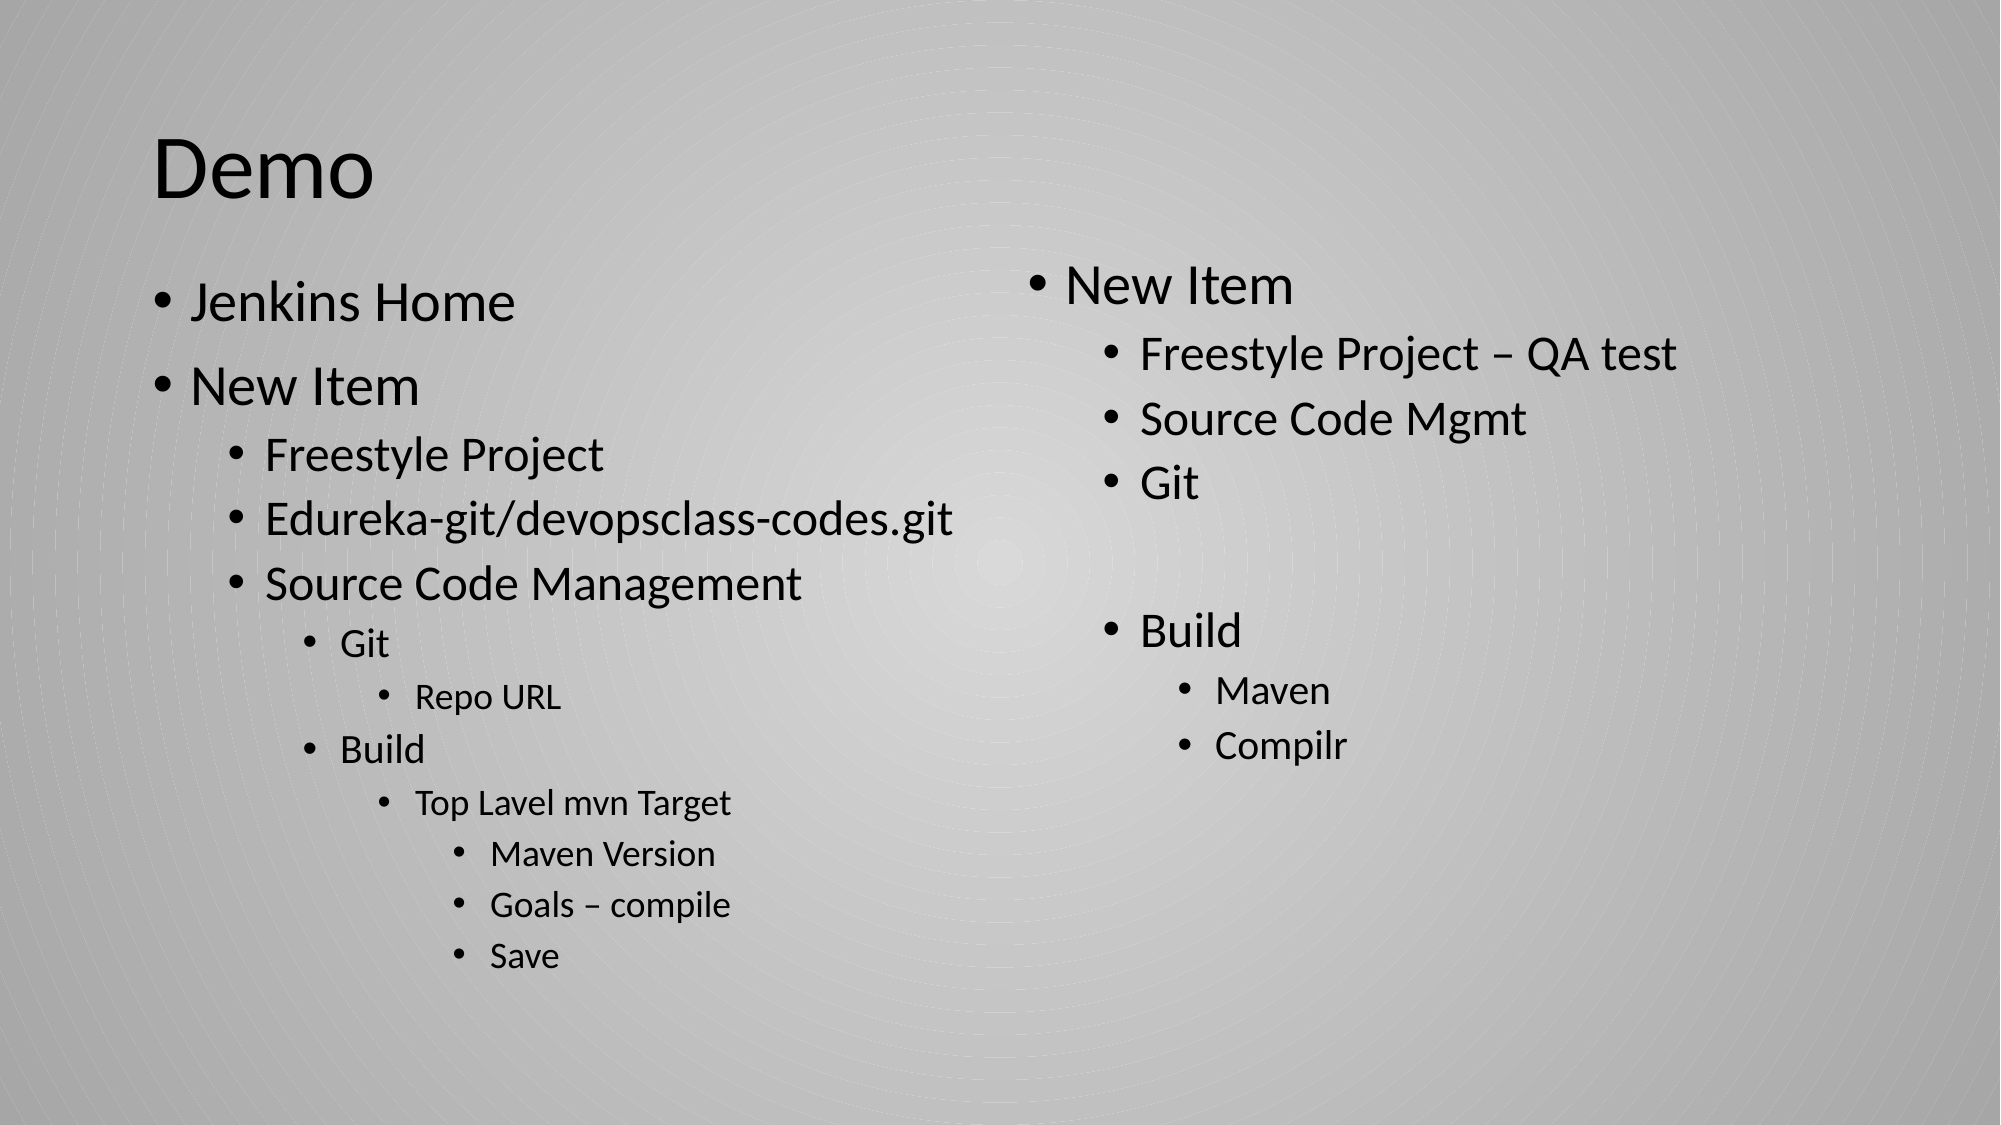

# Demo

New Item
Freestyle Project – QA test
Source Code Mgmt
Git

Build
Maven
Compilr
Jenkins Home
New Item
Freestyle Project
Edureka-git/devopsclass-codes.git
Source Code Management
Git
Repo URL
Build
Top Lavel mvn Target
Maven Version
Goals – compile
Save